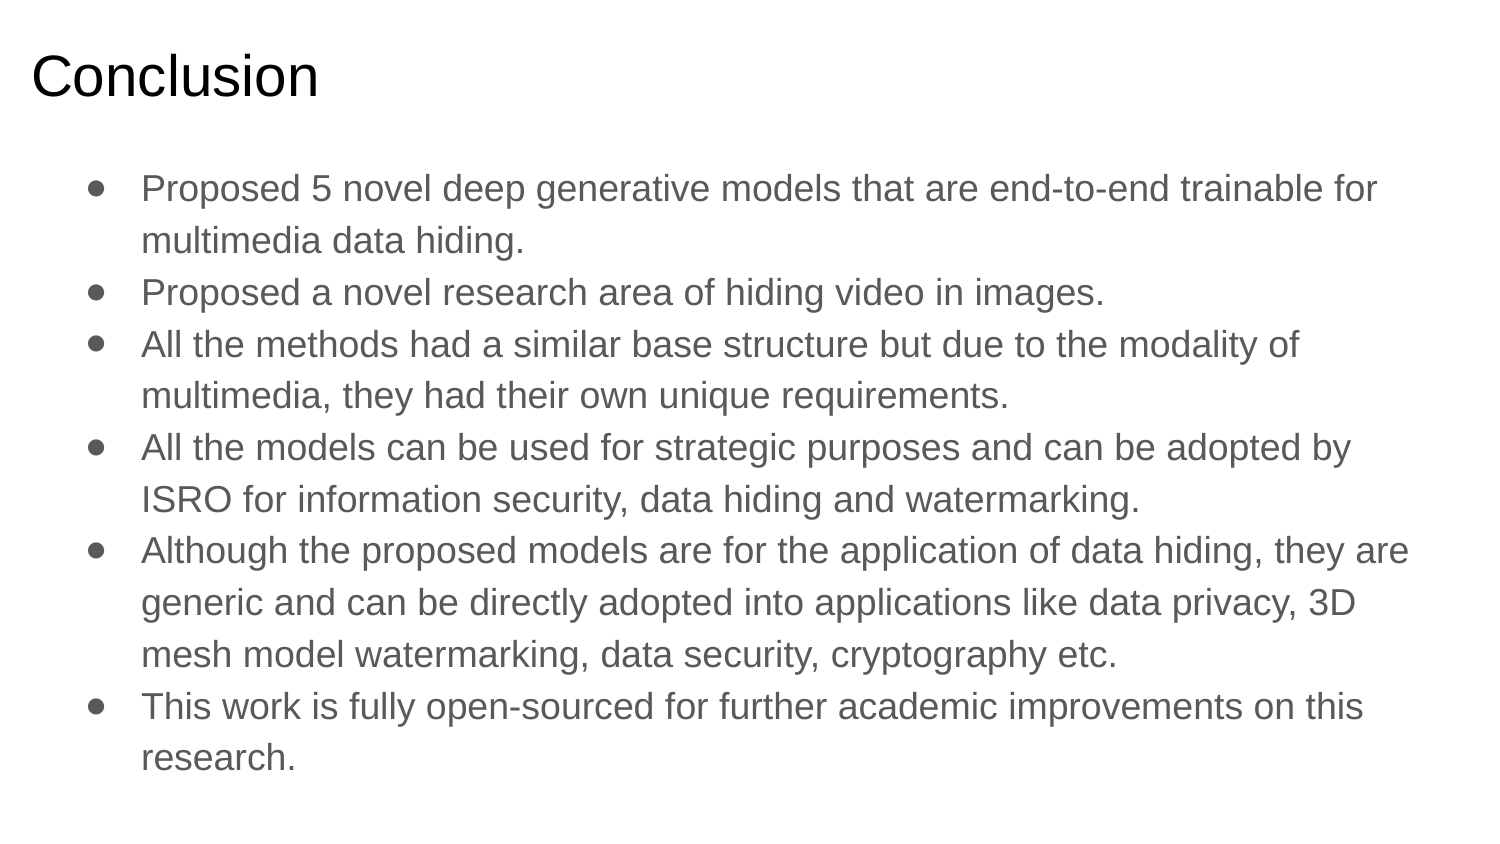

# Conclusion
Proposed 5 novel deep generative models that are end-to-end trainable for multimedia data hiding.
Proposed a novel research area of hiding video in images.
All the methods had a similar base structure but due to the modality of multimedia, they had their own unique requirements.
All the models can be used for strategic purposes and can be adopted by ISRO for information security, data hiding and watermarking.
Although the proposed models are for the application of data hiding, they are generic and can be directly adopted into applications like data privacy, 3D mesh model watermarking, data security, cryptography etc.
This work is fully open-sourced for further academic improvements on this research.